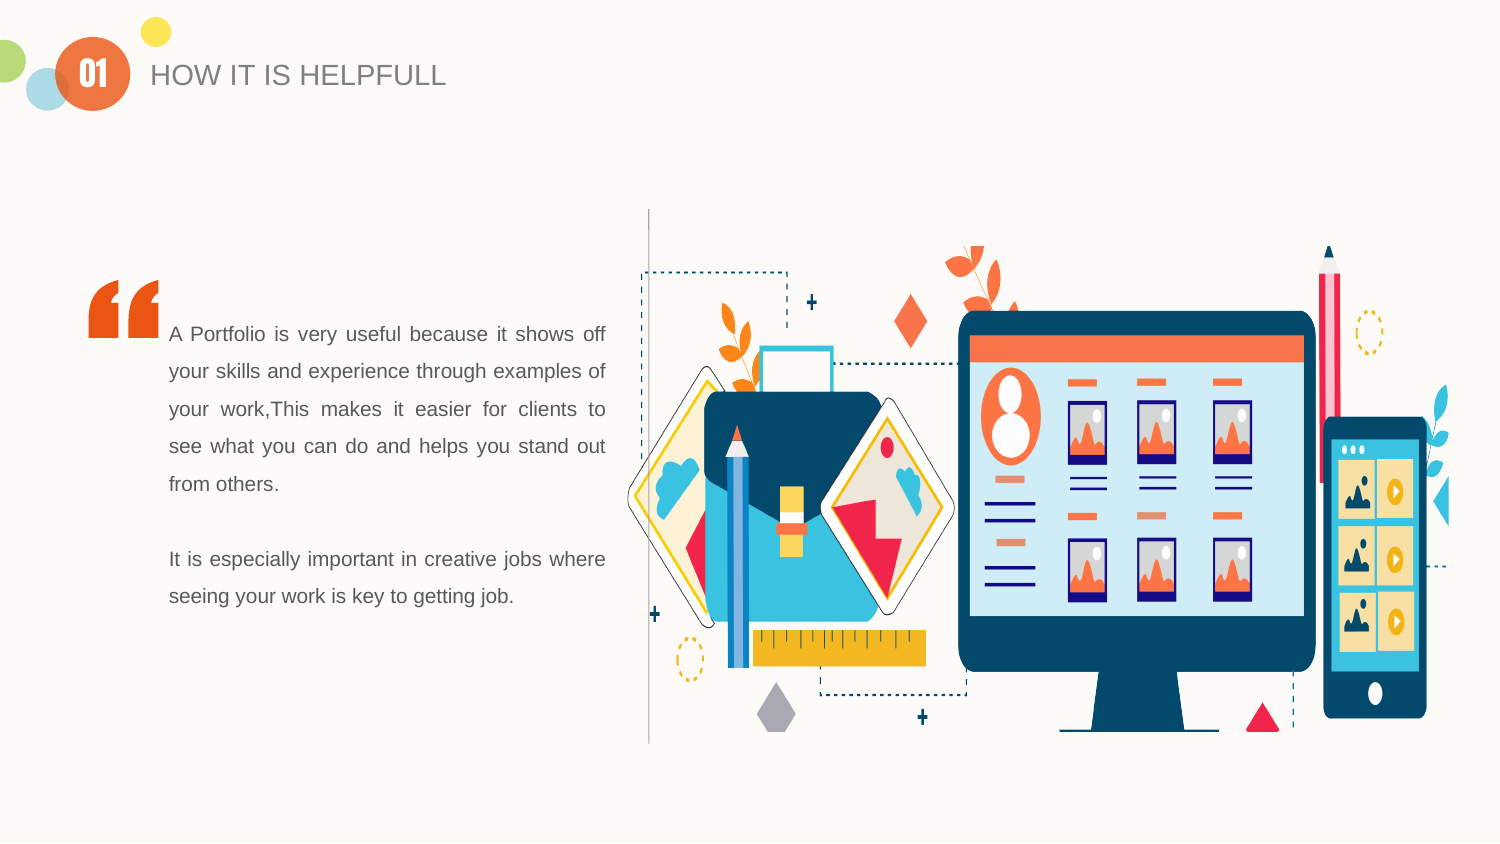

01
HOW IT IS HELPFULL

A Portfolio is very useful because it shows off your skills and experience through examples of your work,This makes it easier for clients to see what you can do and helps you stand out from others.

It is especially important in creative jobs where seeing your work is key to getting job.